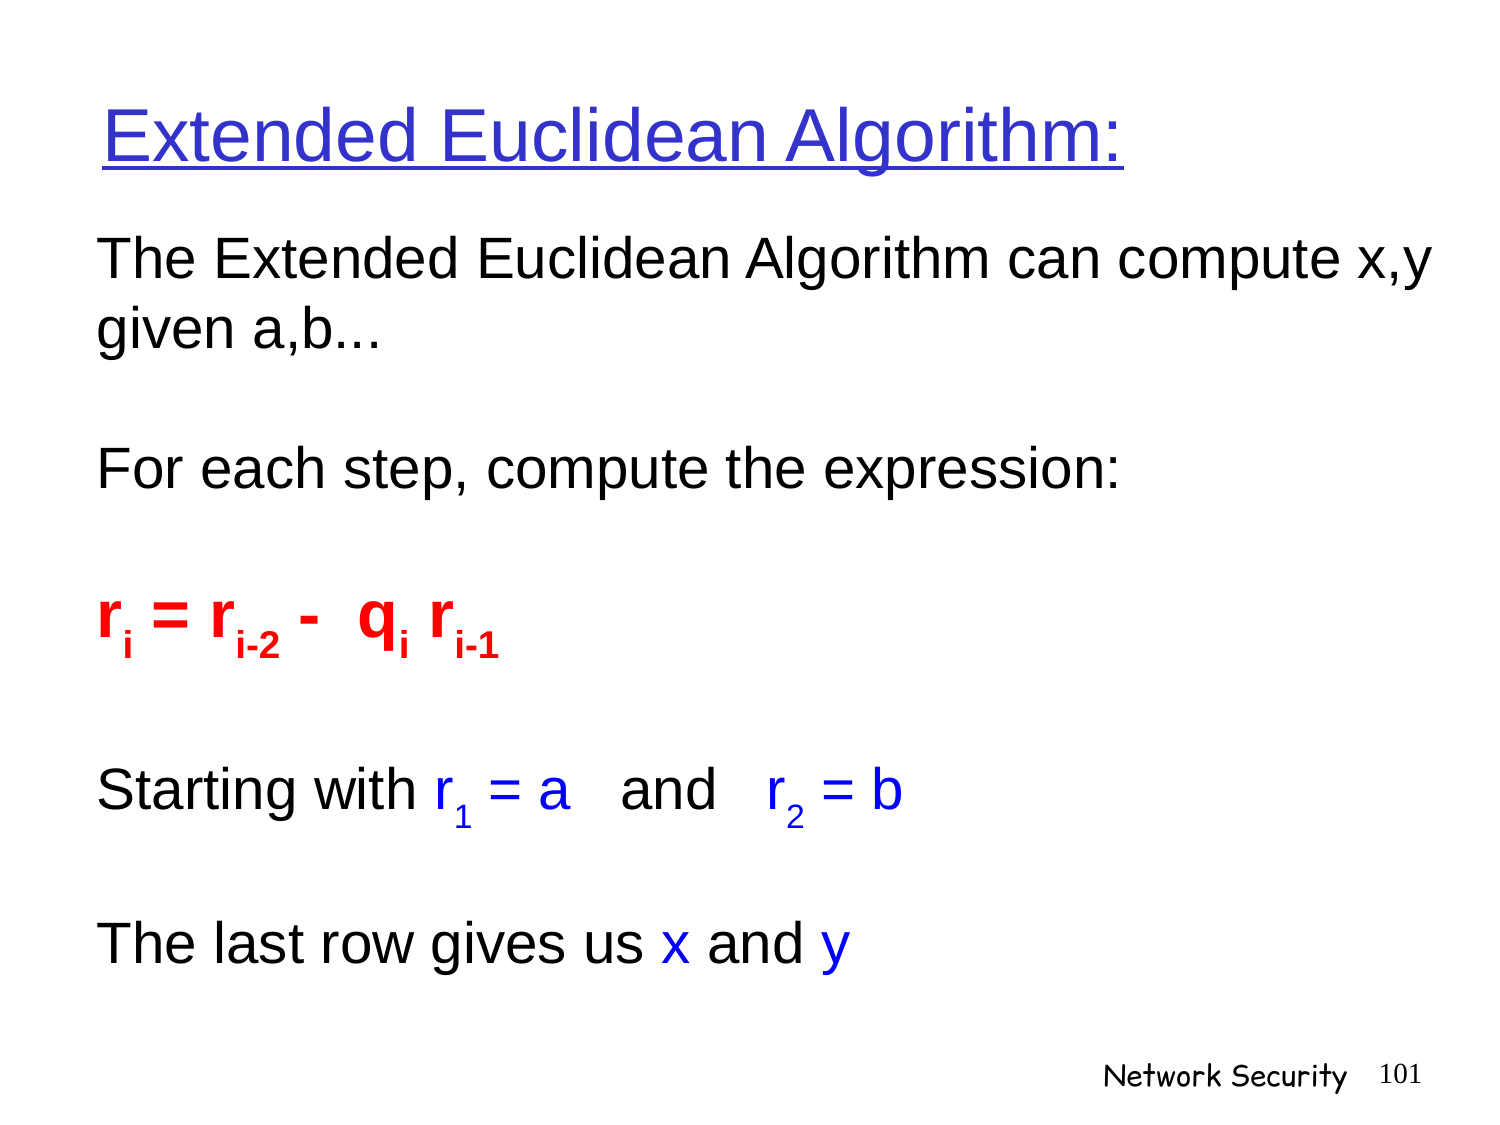

# Extended Euclidean Algorithm:
The Extended Euclidean Algorithm can compute x,y
given a,b...

For each step, compute the expression:

ri = ri-2 -  qi ri-1

Starting with r1 = a   and   r2 = b

The last row gives us x and y